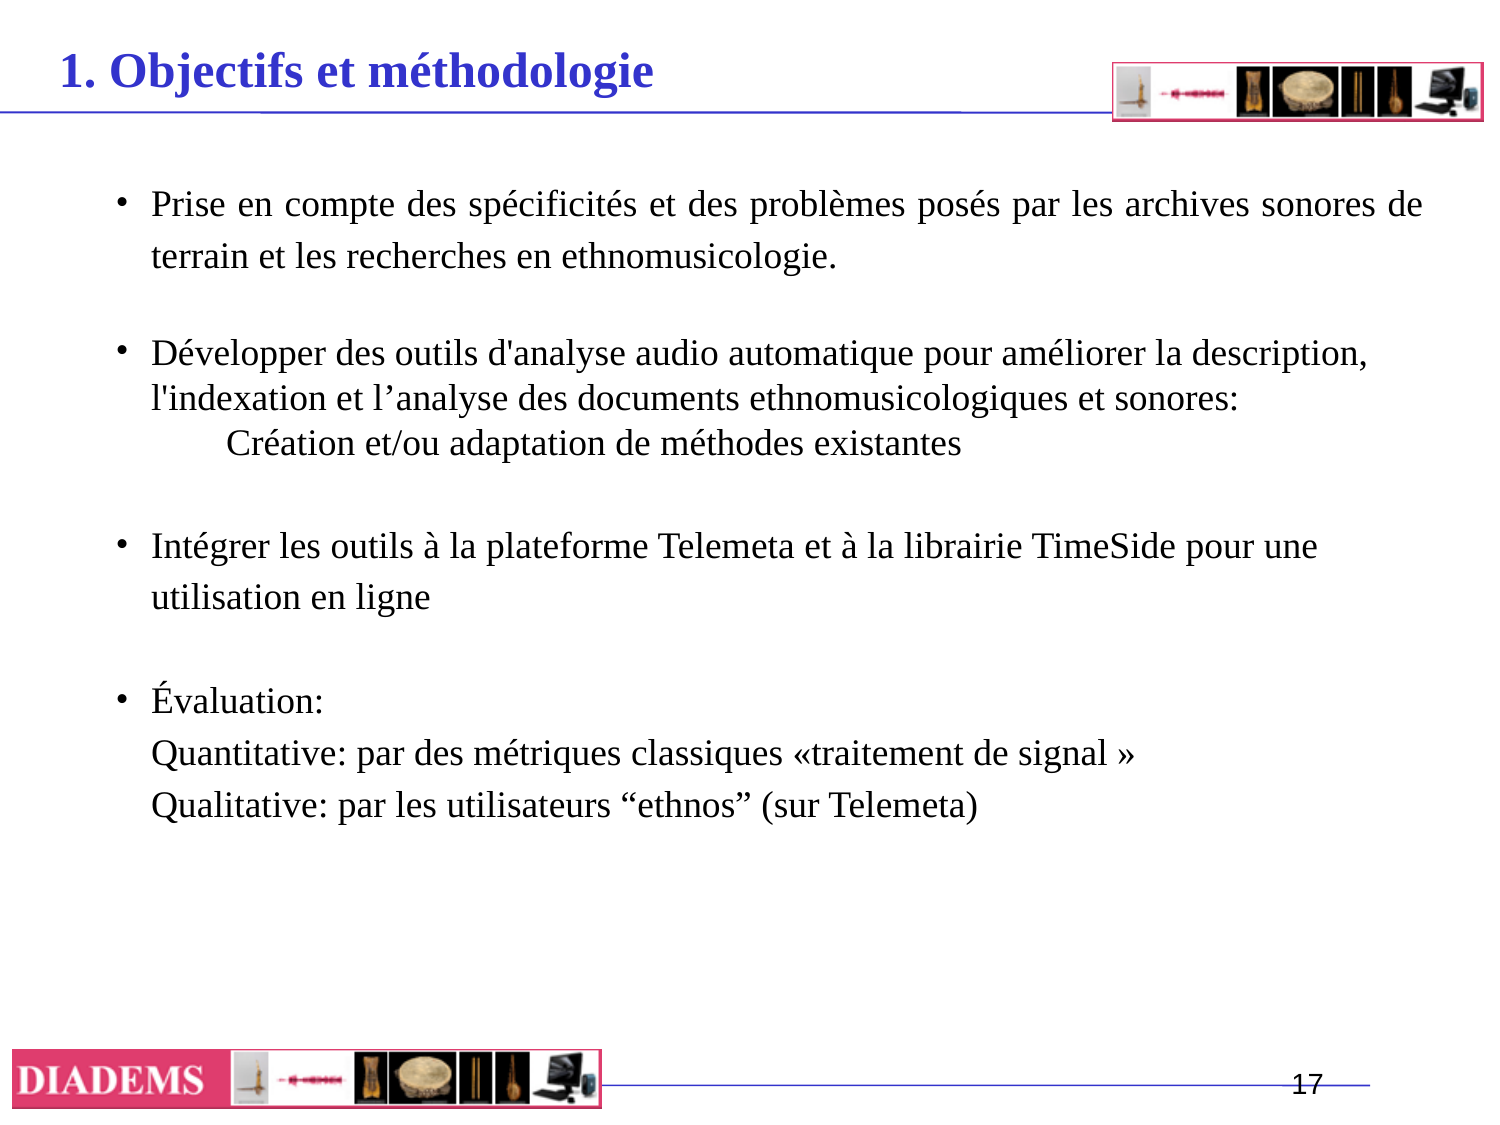

1. Objectifs et méthodologie

Prise en compte des spécificités et des problèmes posés par les archives sonores de terrain et les recherches en ethnomusicologie.

Développer des outils d'analyse audio automatique pour améliorer la description, l'indexation et l’analyse des documents ethnomusicologiques et sonores:
	Création et/ou adaptation de méthodes existantes

Intégrer les outils à la plateforme Telemeta et à la librairie TimeSide pour une utilisation en ligne

Évaluation:
Quantitative: par des métriques classiques «traitement de signal »
Qualitative: par les utilisateurs “ethnos” (sur Telemeta)

17